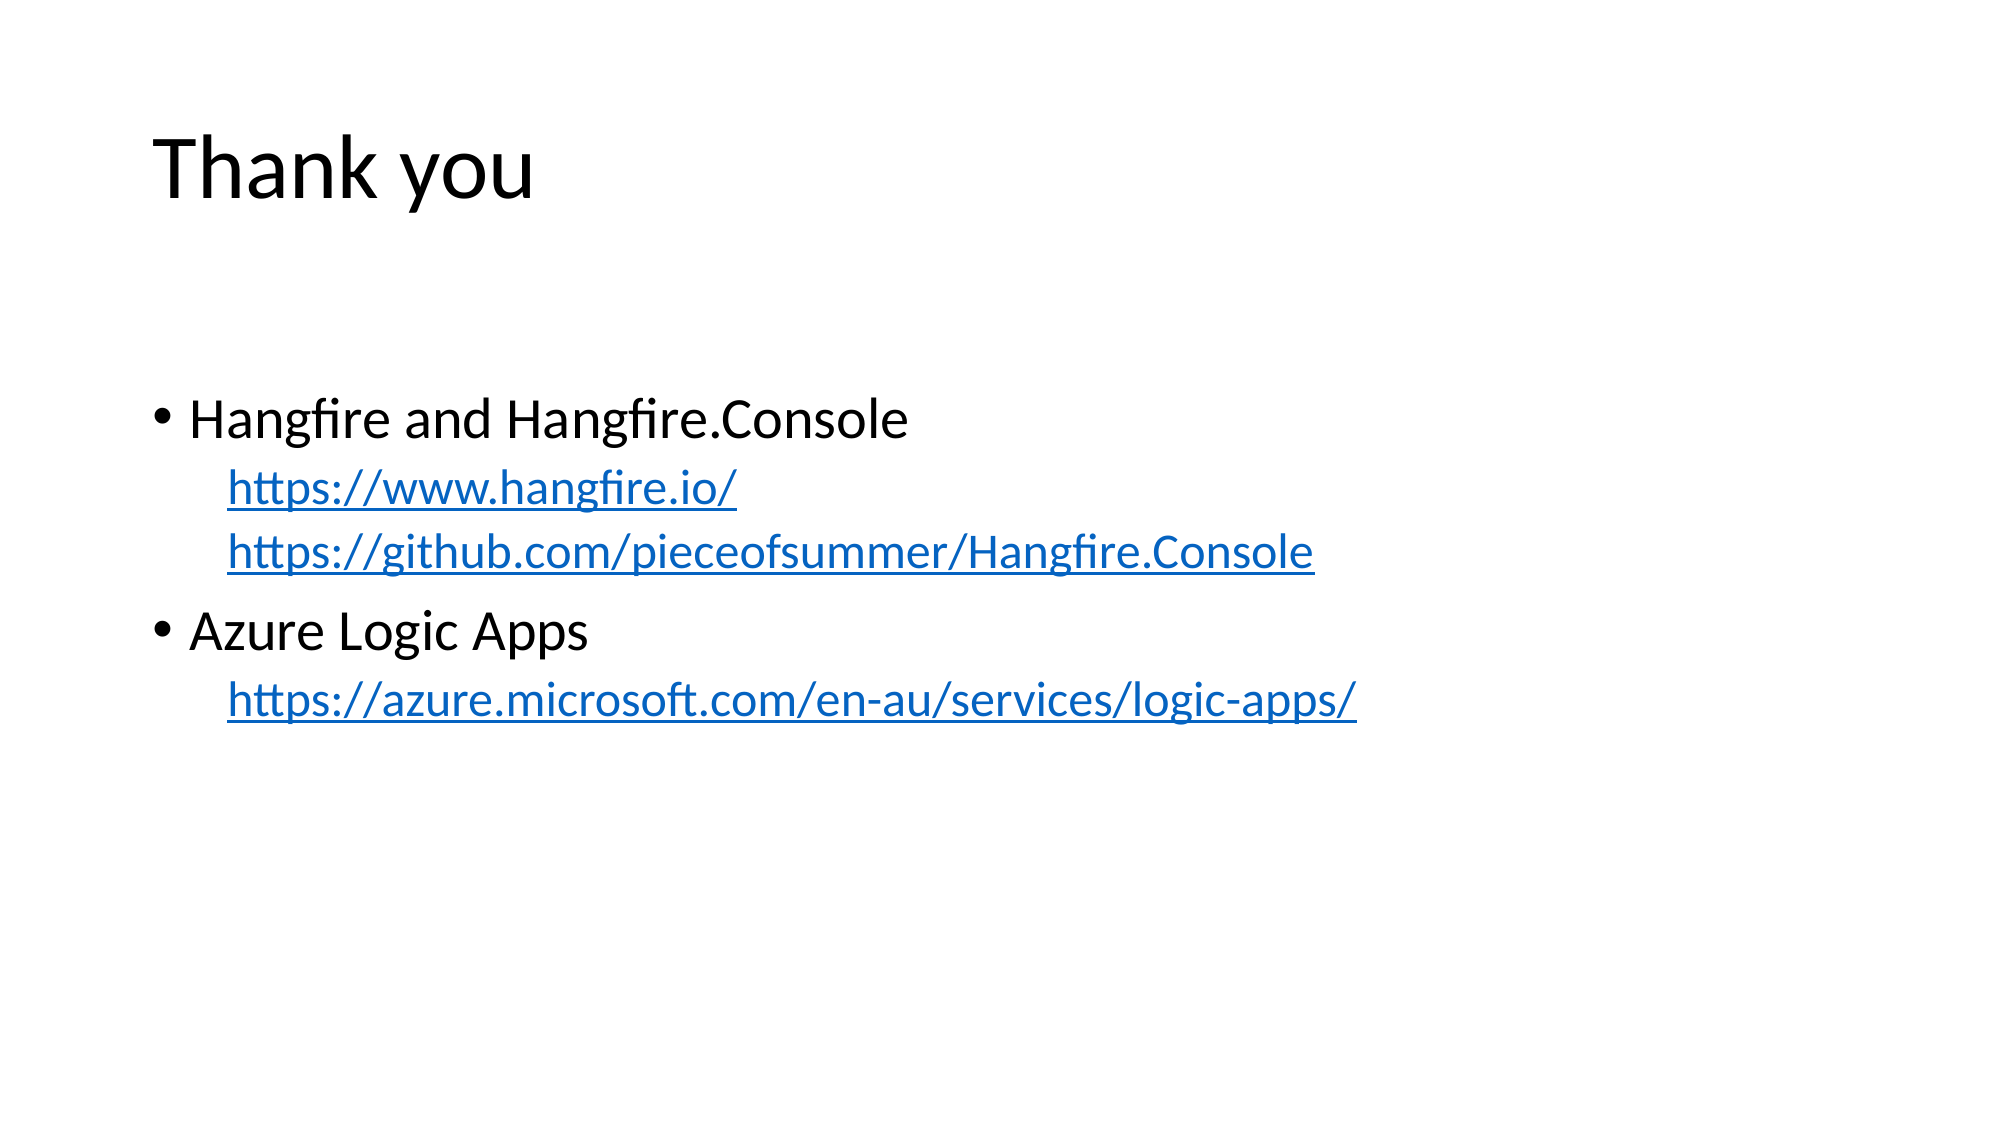

# Thank you

Hangfire and Hangfire.Console
https://www.hangfire.io/
https://github.com/pieceofsummer/Hangfire.Console
Azure Logic Apps
https://azure.microsoft.com/en-au/services/logic-apps/